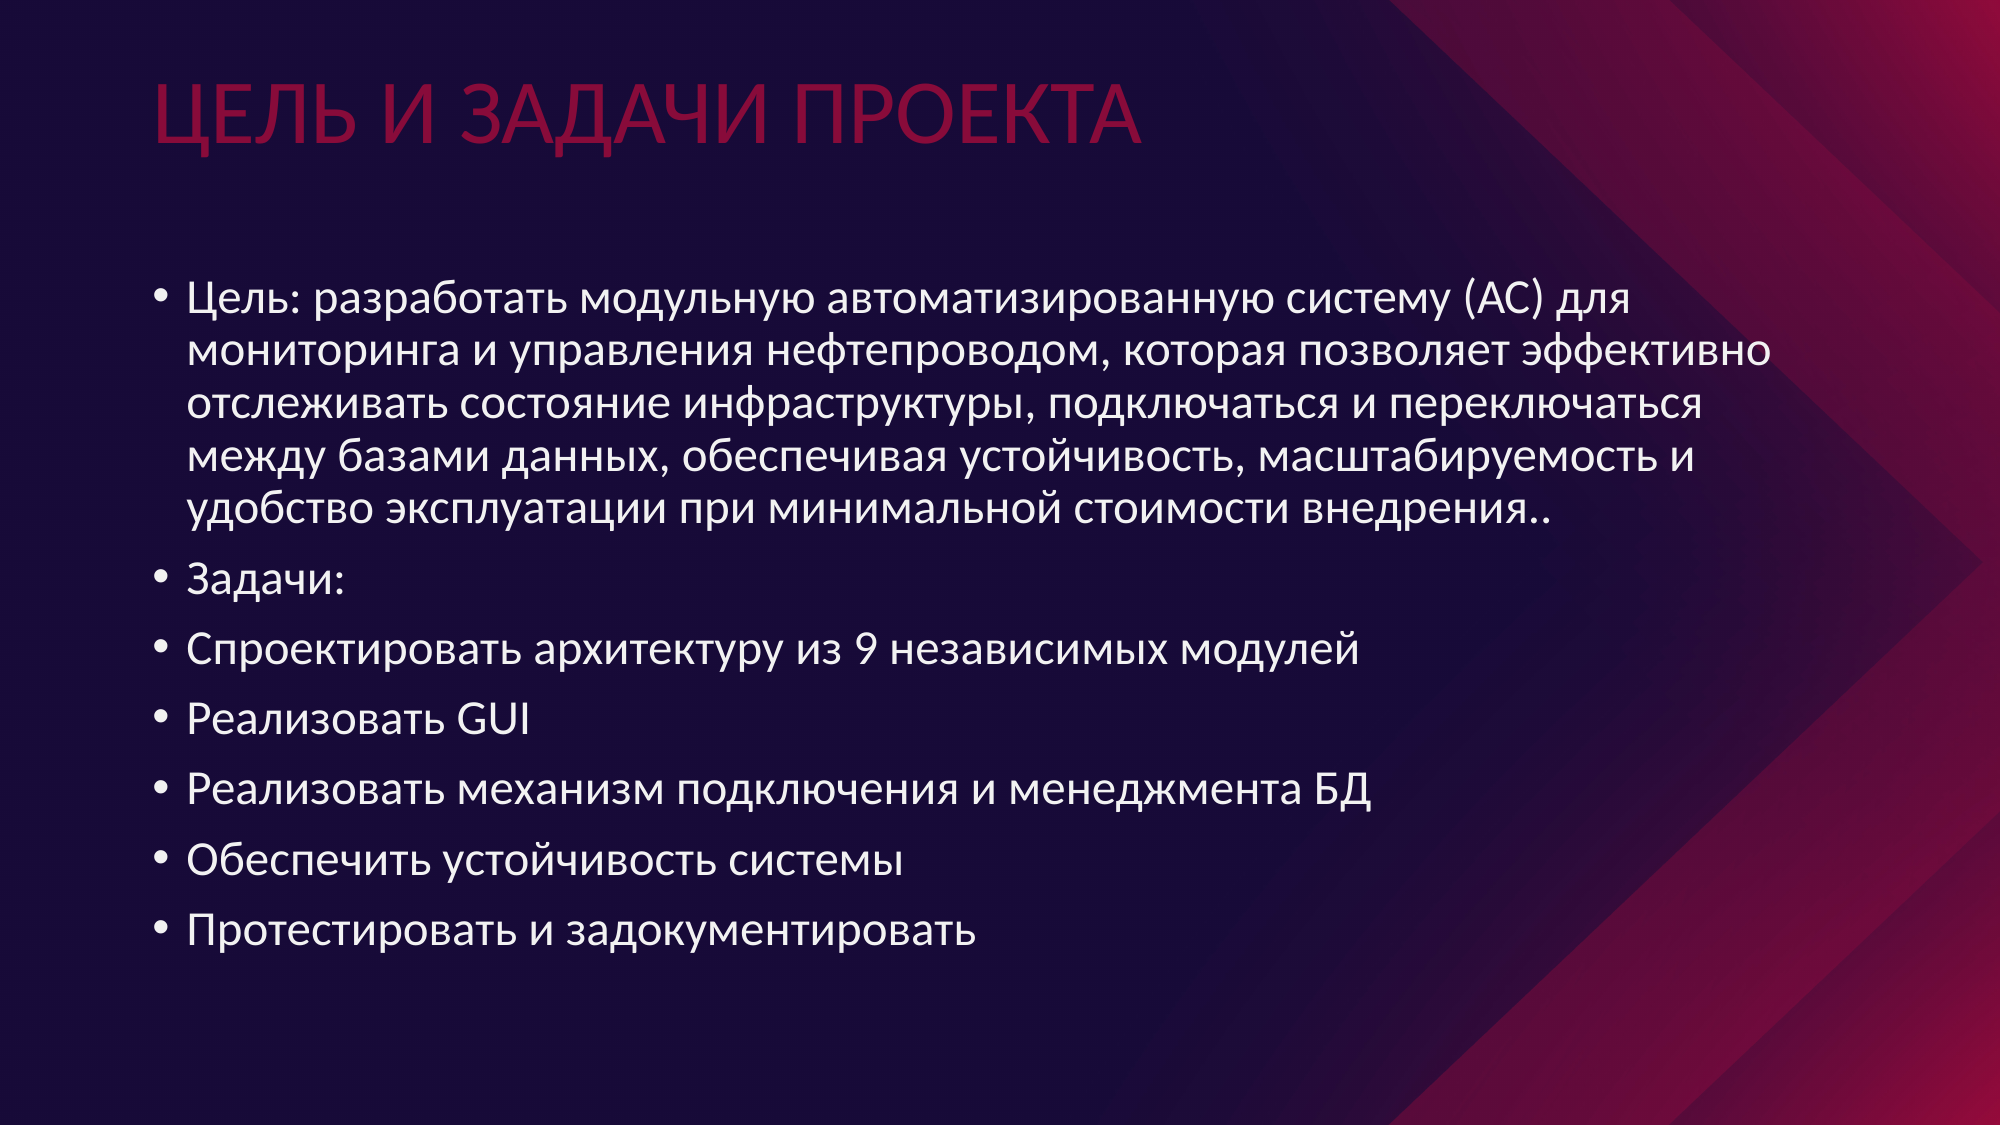

# ЦЕЛЬ И ЗАДАЧИ ПРОЕКТА
Цель: разработать модульную автоматизированную систему (АС) для мониторинга и управления нефтепроводом, которая позволяет эффективно отслеживать состояние инфраструктуры, подключаться и переключаться между базами данных, обеспечивая устойчивость, масштабируемость и удобство эксплуатации при минимальной стоимости внедрения..
Задачи:
Спроектировать архитектуру из 9 независимых модулей
Реализовать GUI
Реализовать механизм подключения и менеджмента БД
Обеспечить устойчивость системы
Протестировать и задокументировать